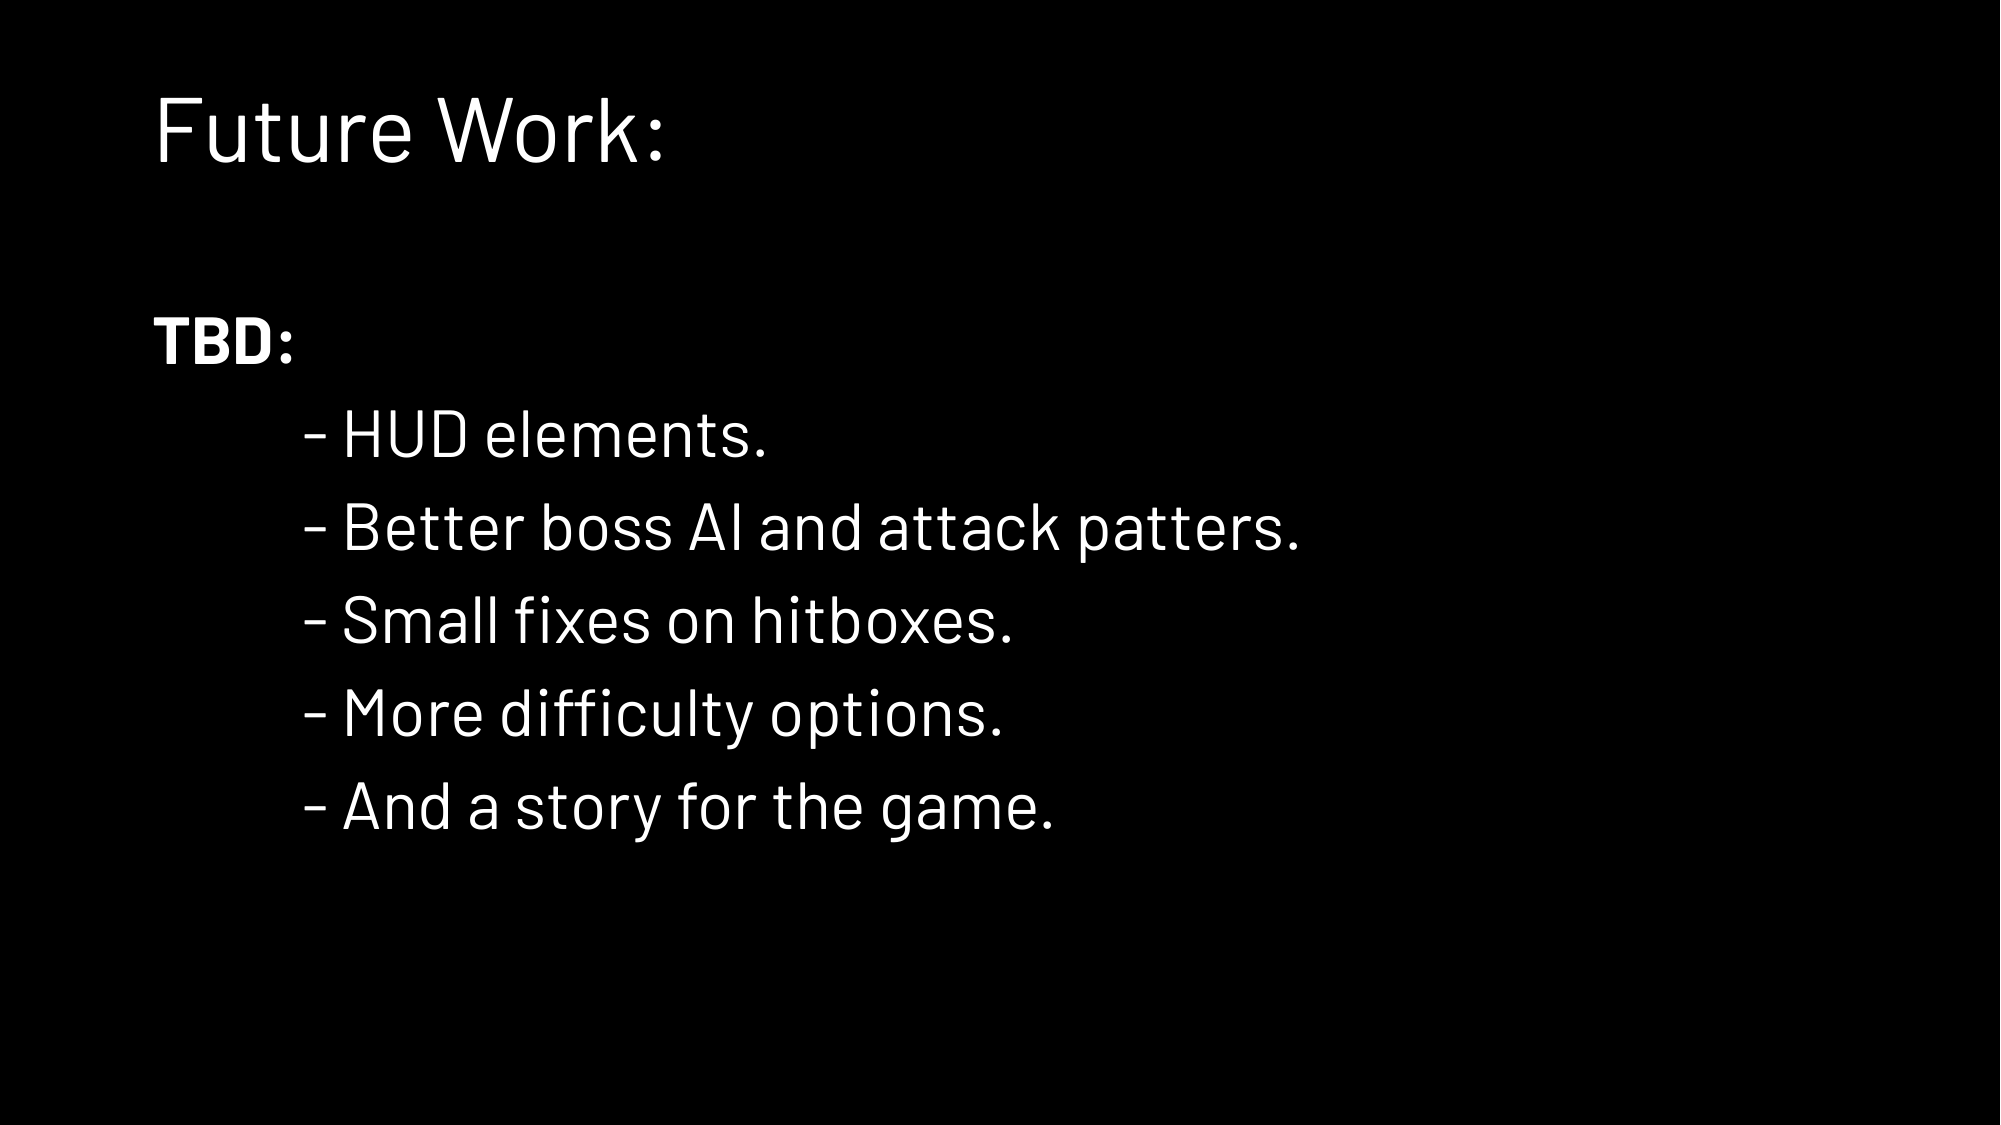

# Future Work:
TBD:
	- HUD elements.
	- Better boss AI and attack patters.
	- Small fixes on hitboxes.
	- More difficulty options.
	- And a story for the game.